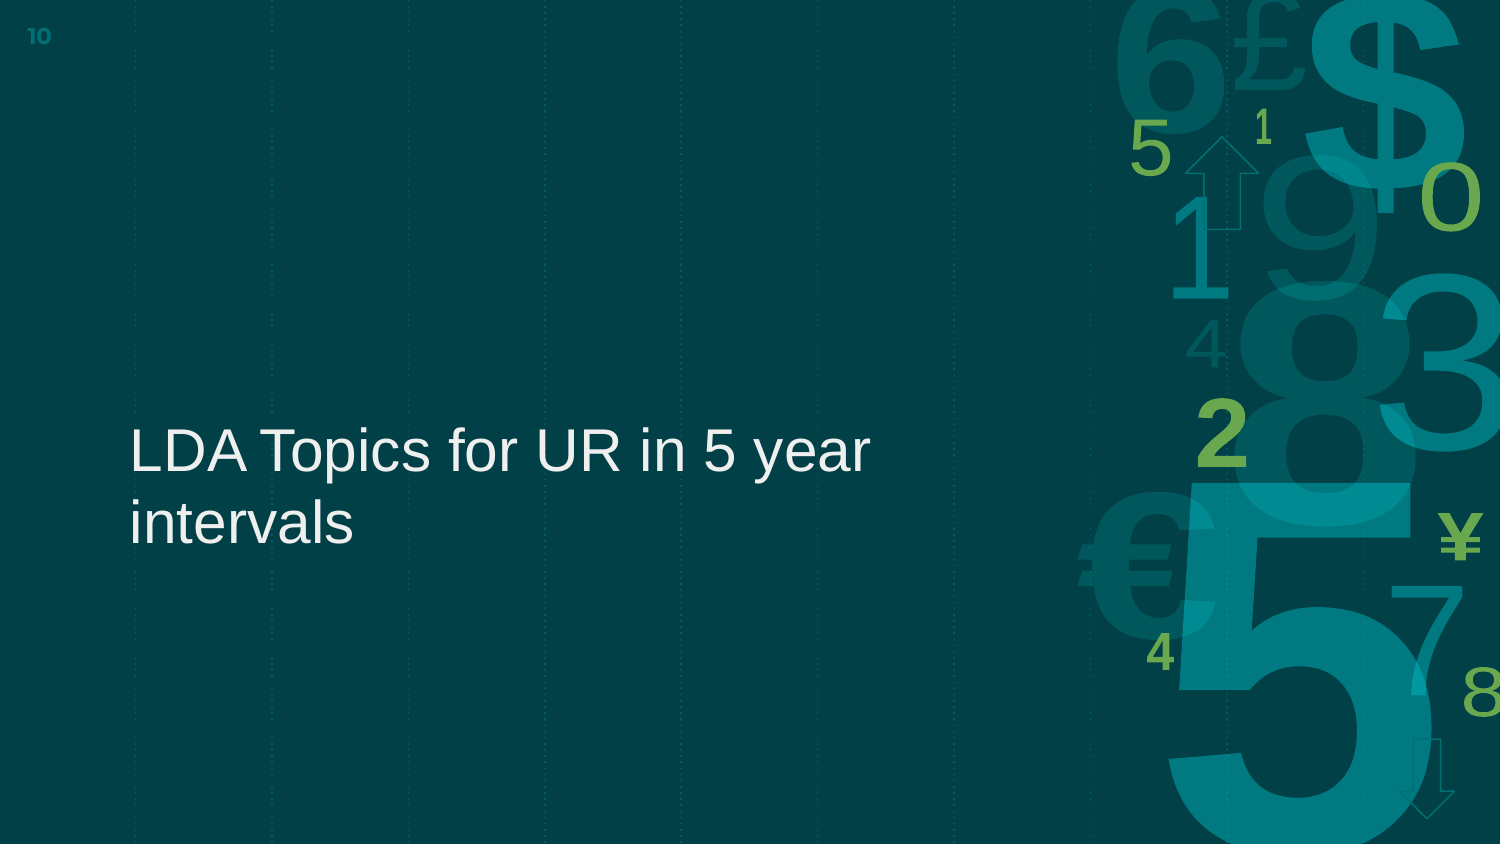

10
LDA Topics for UR in 5 year intervals